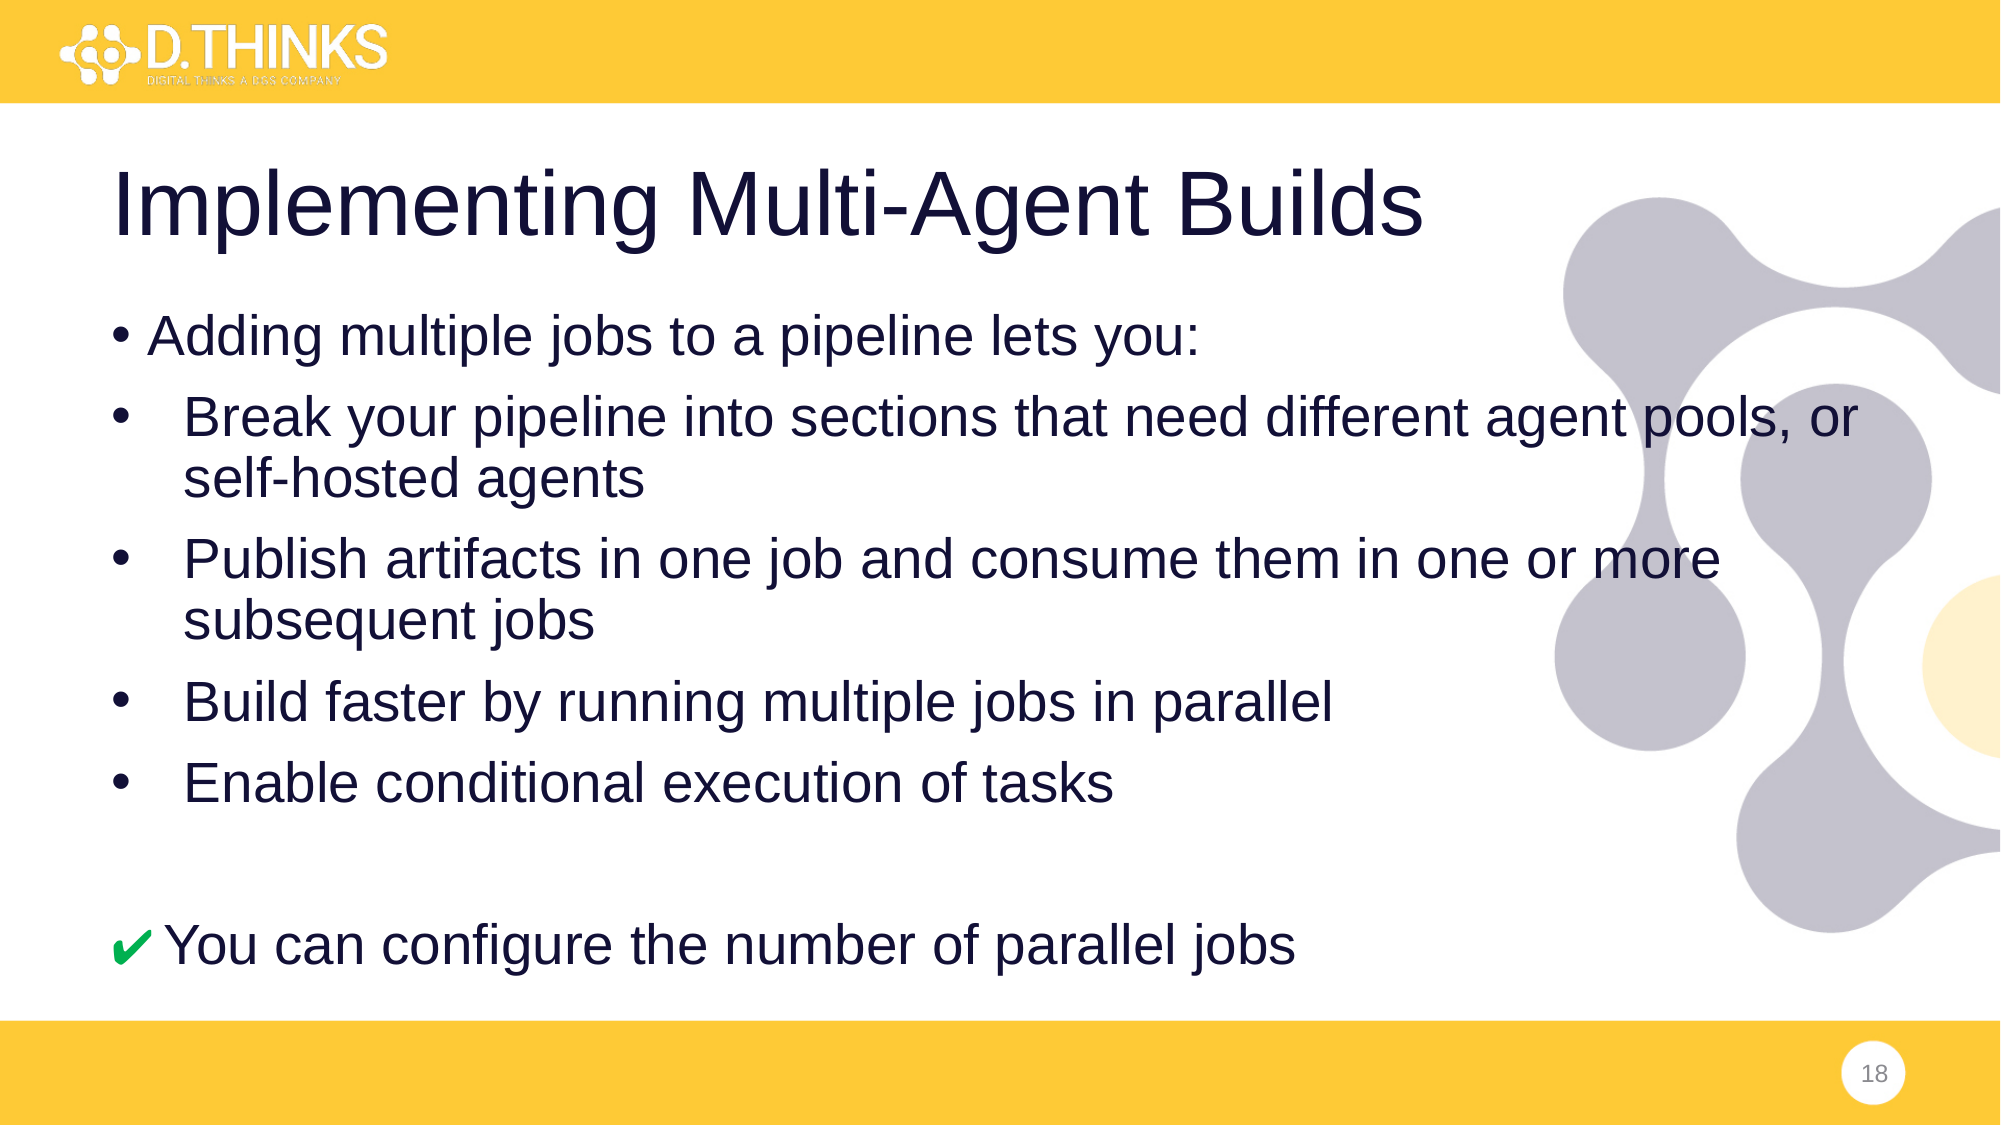

# Implementing Multi-Agent Builds
Adding multiple jobs to a pipeline lets you:
Break your pipeline into sections that need different agent pools, or self-hosted agents
Publish artifacts in one job and consume them in one or more subsequent jobs
Build faster by running multiple jobs in parallel
Enable conditional execution of tasks

✔️ You can configure the number of parallel jobs

18